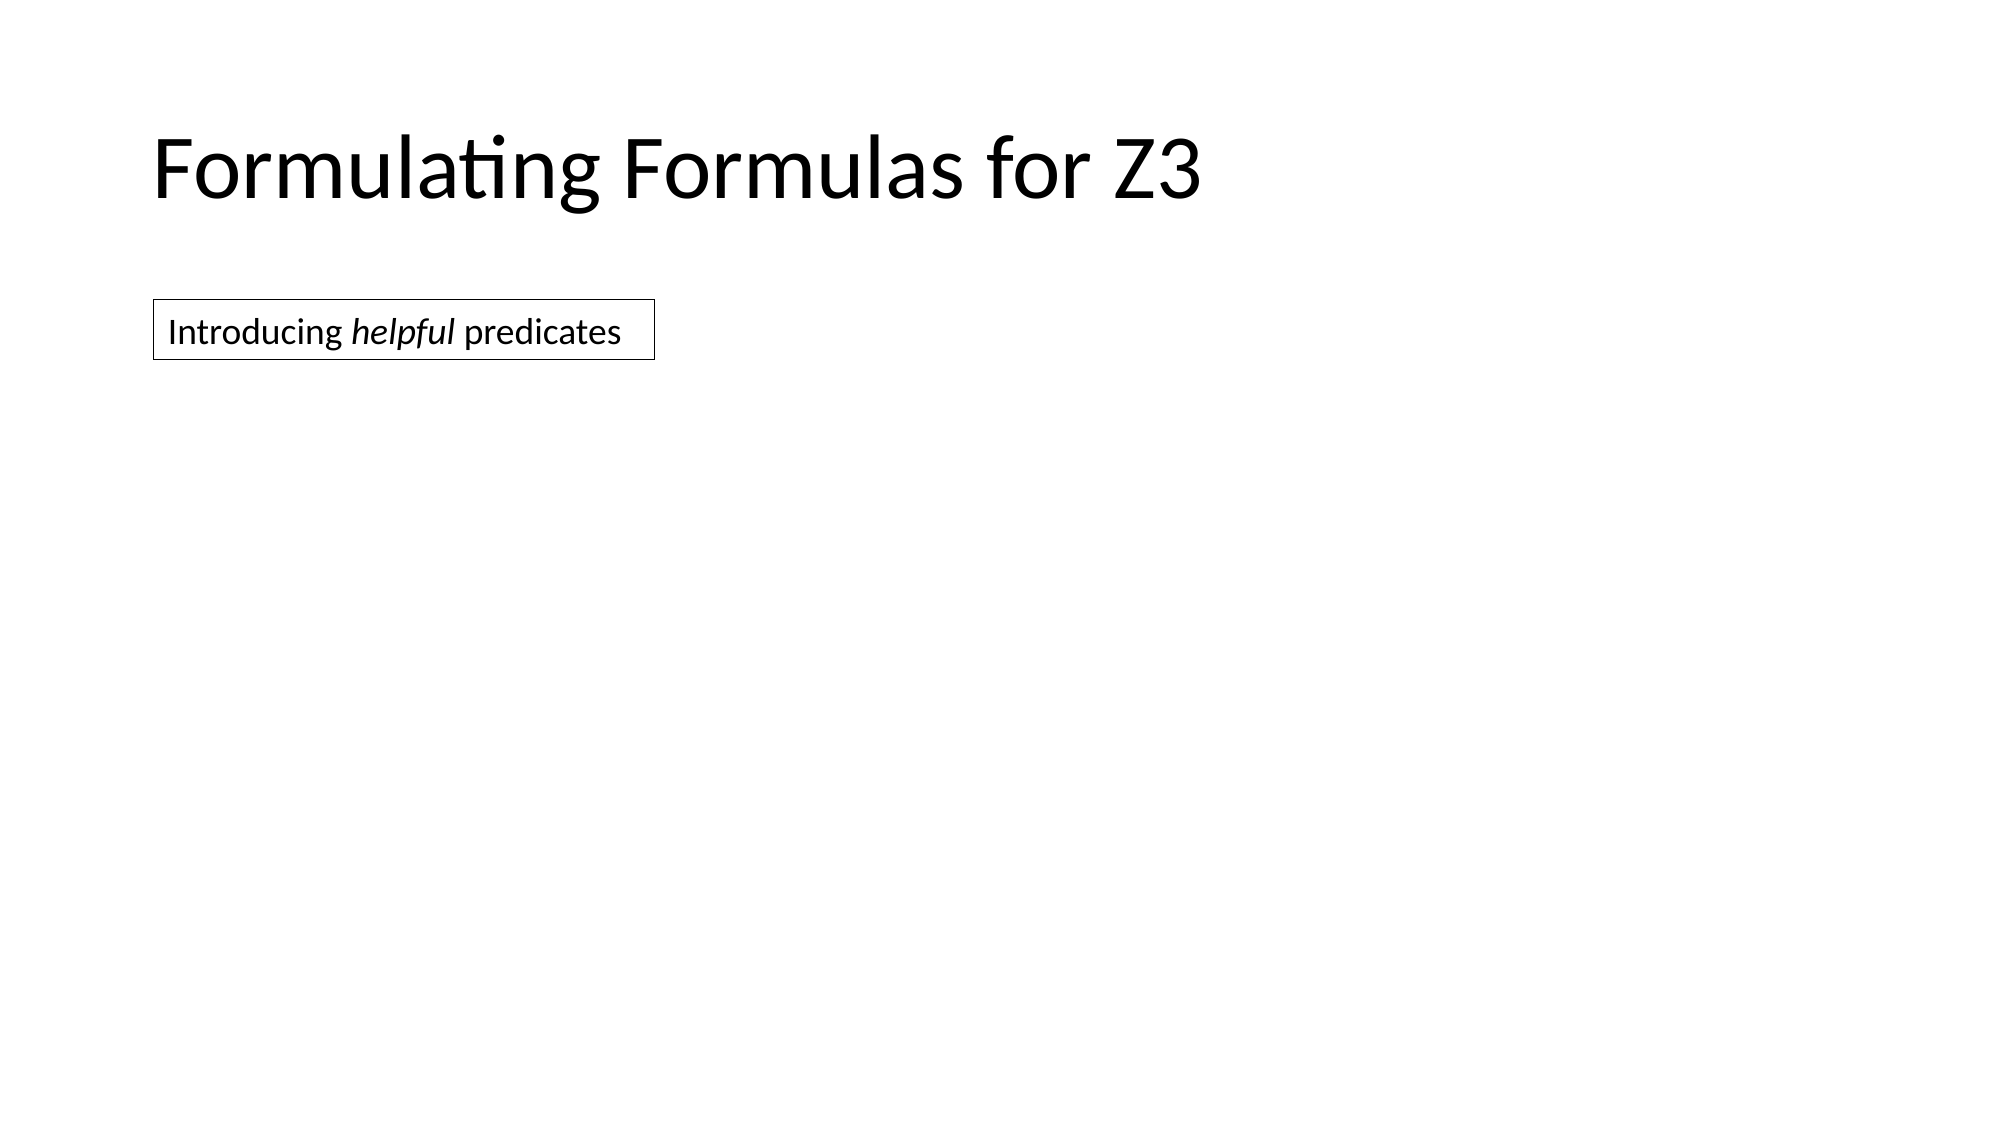

# Formulating Formulas for Z3

Introducing helpful predicates